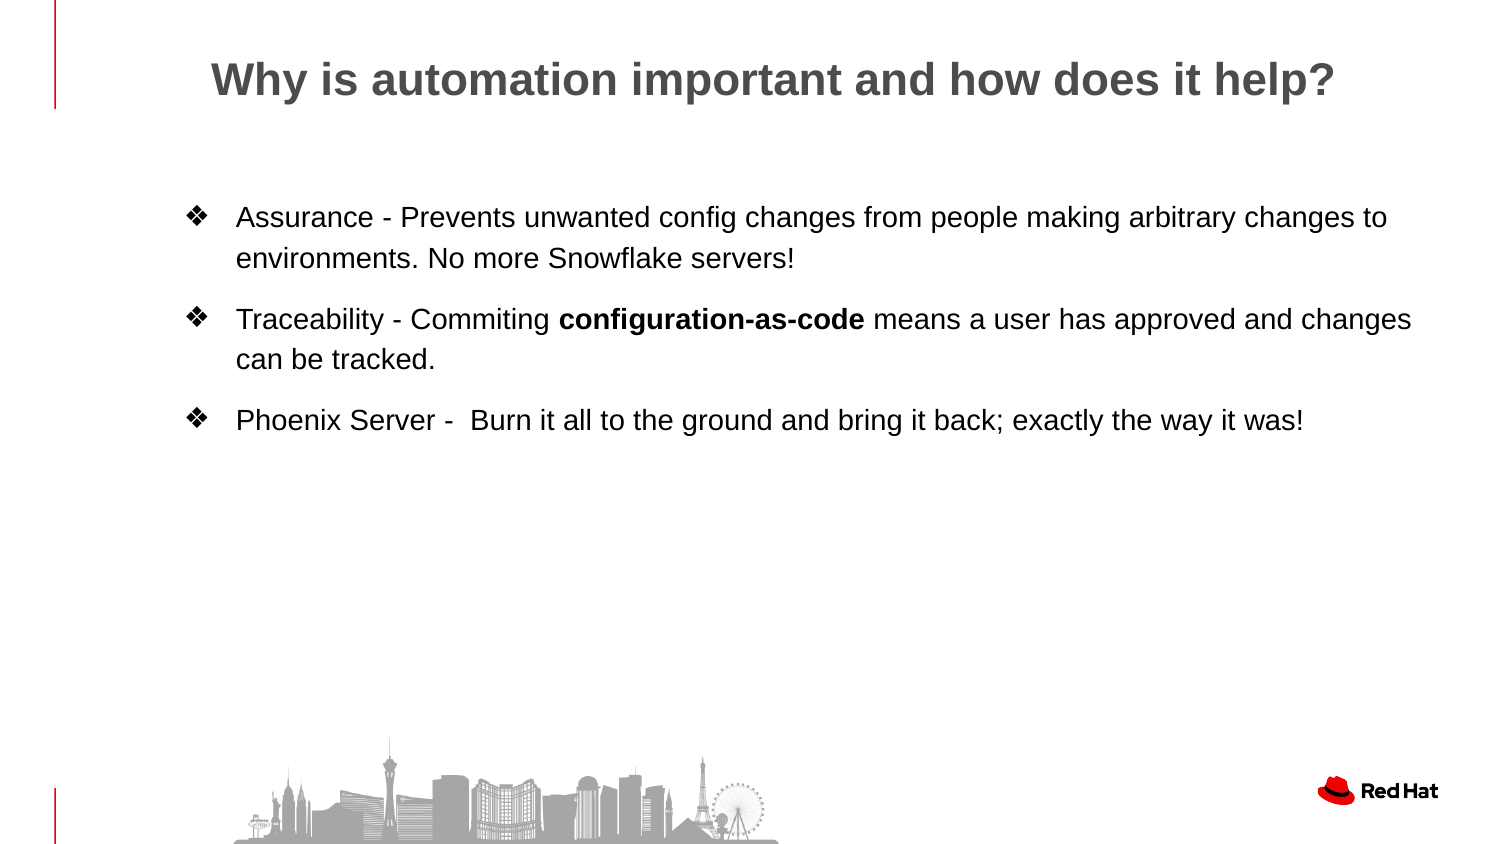

# Why is automation important and how does it help?

Assurance - Prevents unwanted config changes from people making arbitrary changes to environments. No more Snowflake servers!
Traceability - Commiting configuration-as-code means a user has approved and changes can be tracked.
Phoenix Server -  Burn it all to the ground and bring it back; exactly the way it was!